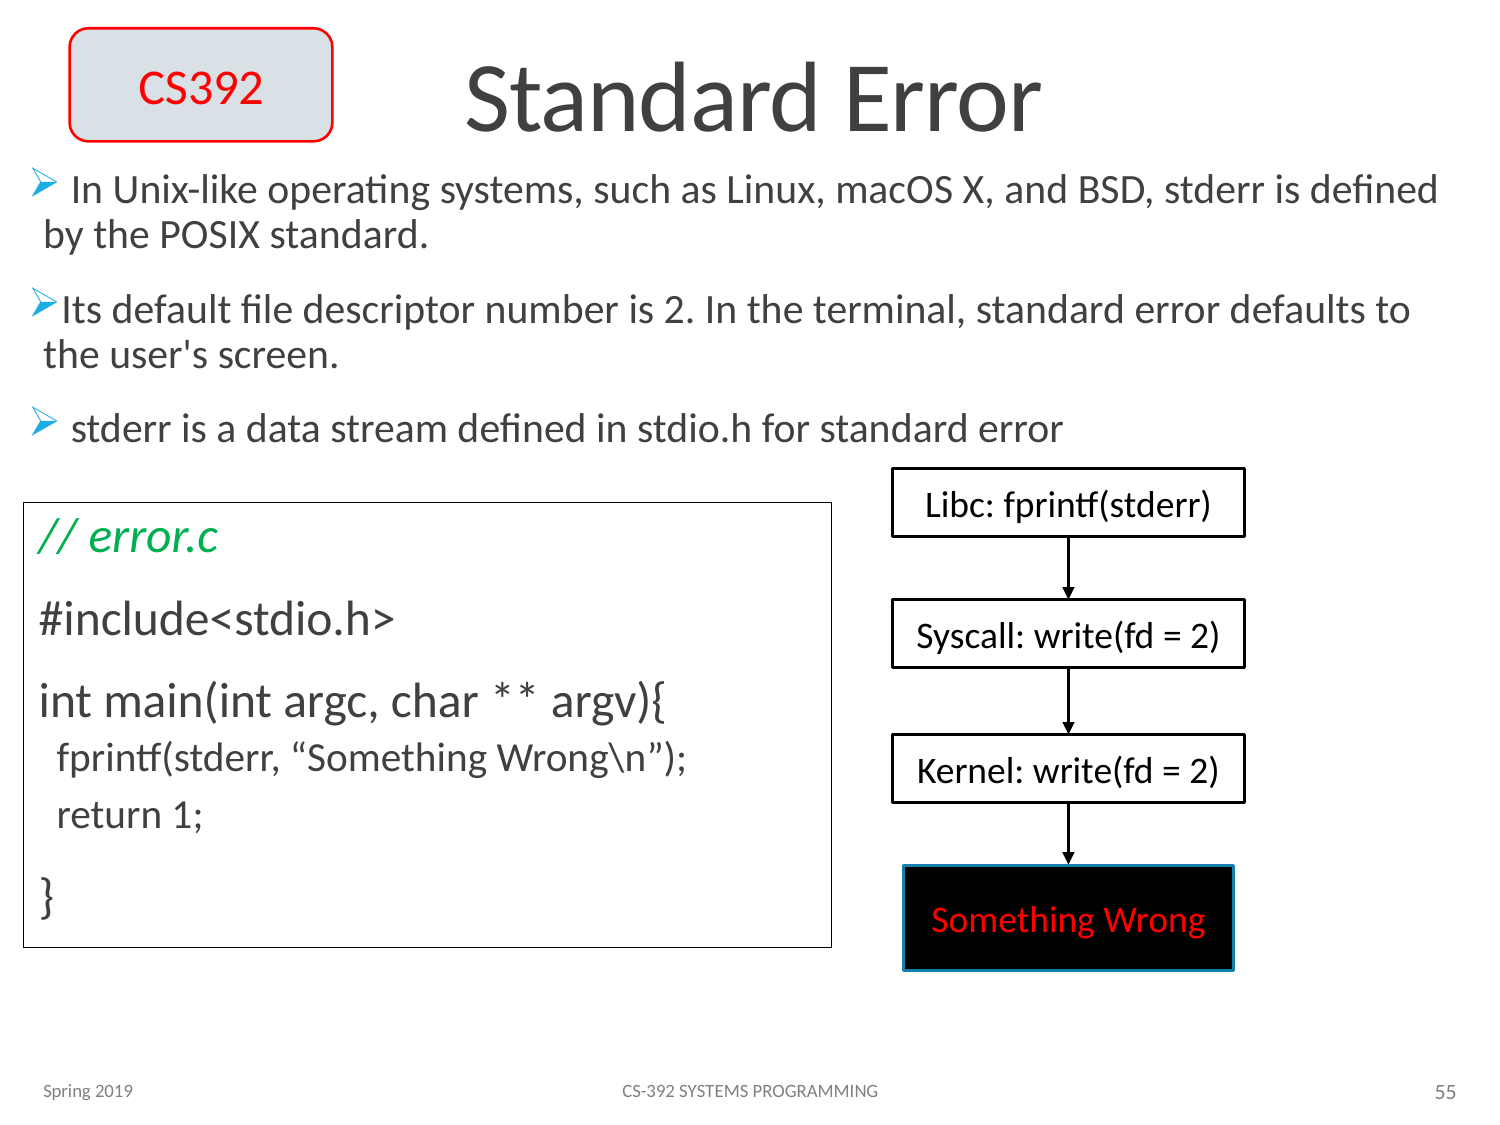

# Standard Error
CS392
 In Unix-like operating systems, such as Linux, macOS X, and BSD, stderr is defined by the POSIX standard.
Its default file descriptor number is 2. In the terminal, standard error defaults to the user's screen.
 stderr is a data stream defined in stdio.h for standard error

Libc: fprintf(stderr)
// error.c
#include<stdio.h>
int main(int argc, char ** argv){
	fprintf(stderr, “Something Wrong\n”);
	return 1;
}

Syscall: write(fd = 2)
Kernel: write(fd = 2)
Something Wrong
Spring 2019
CS-392 Systems Programming
55